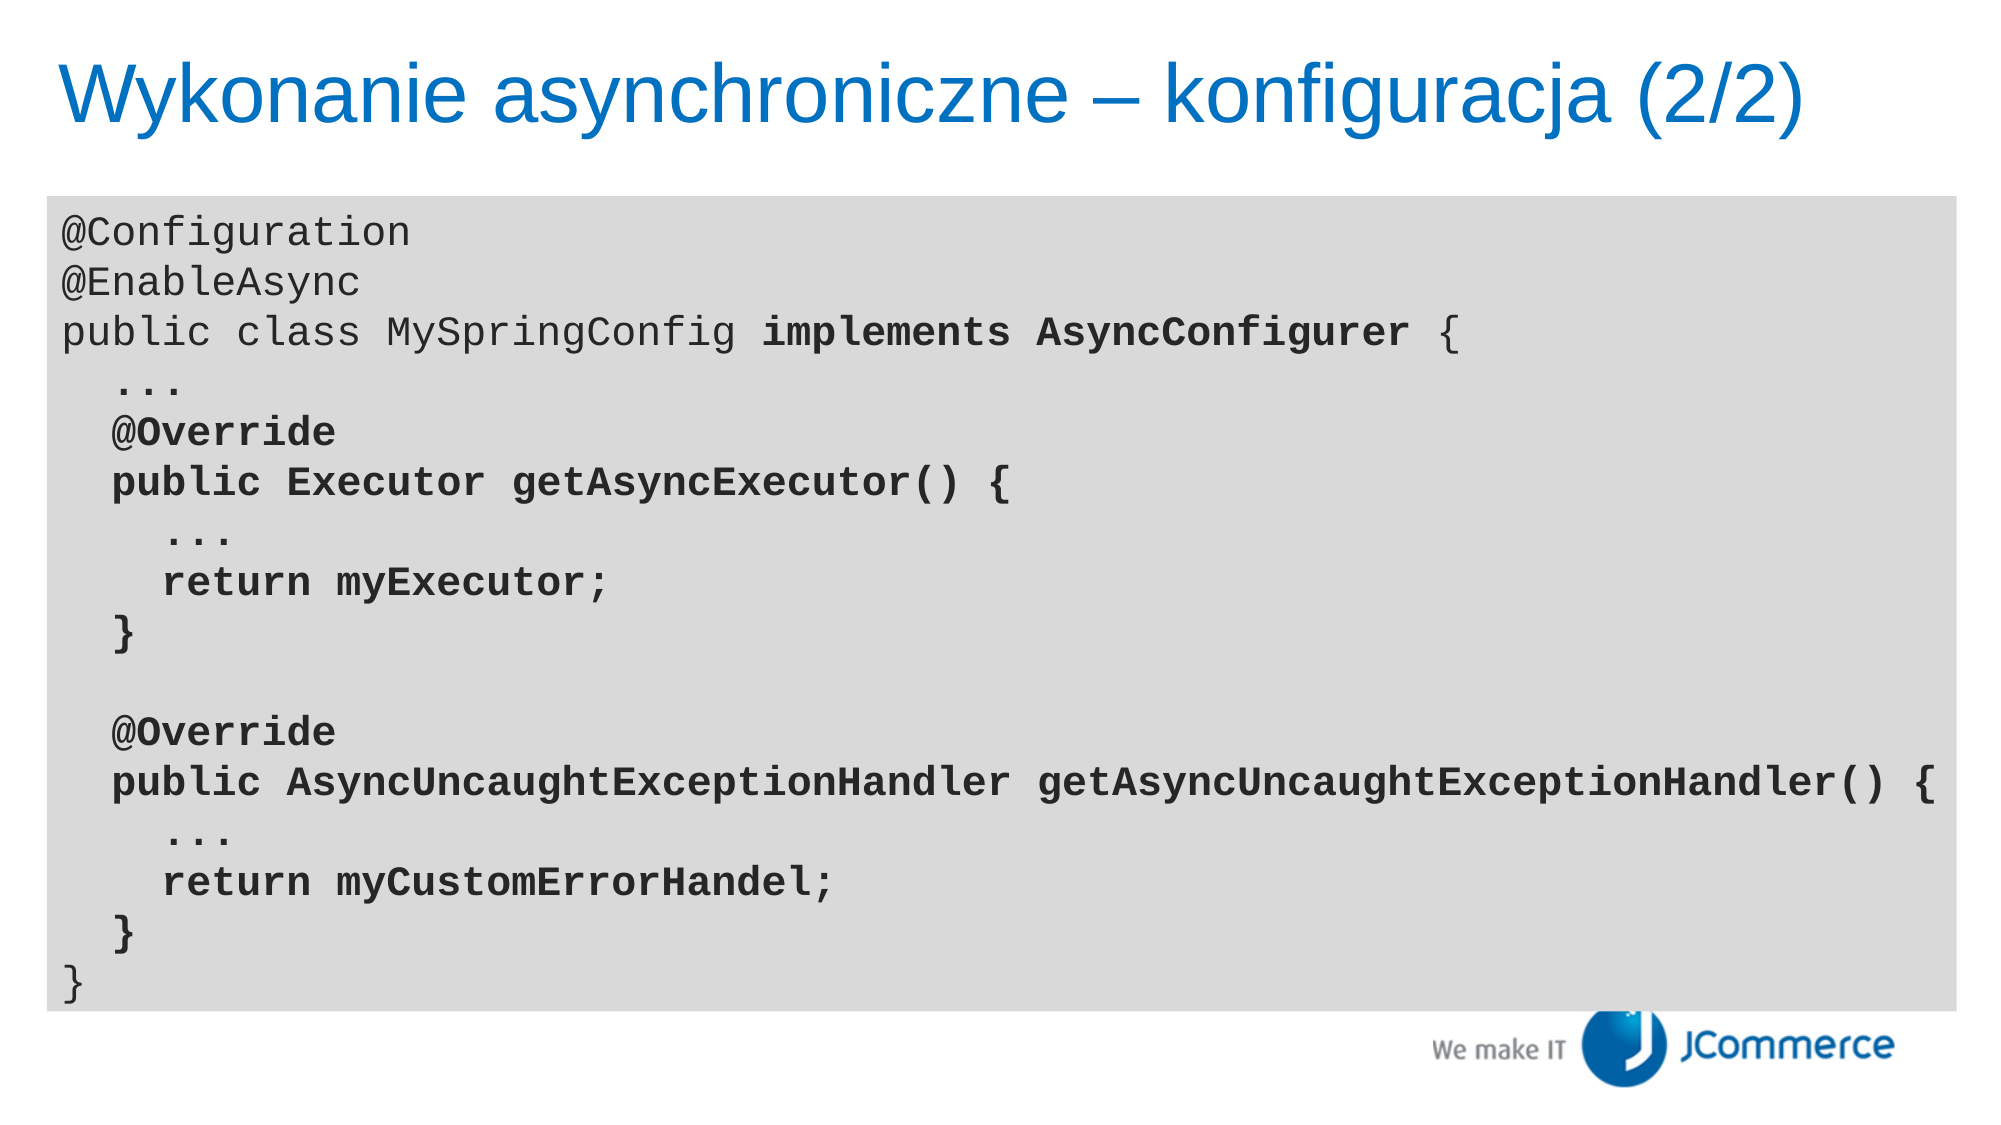

# Wykonanie asynchroniczne – konfiguracja (2/2)
@Configuration
@EnableAsync
public class MySpringConfig implements AsyncConfigurer {
  ...
  @Override
  public Executor getAsyncExecutor() {
    ...
    return myExecutor;
  }

  @Override
  public AsyncUncaughtExceptionHandler getAsyncUncaughtExceptionHandler() {
    ...
    return myCustomErrorHandel;
  }
}